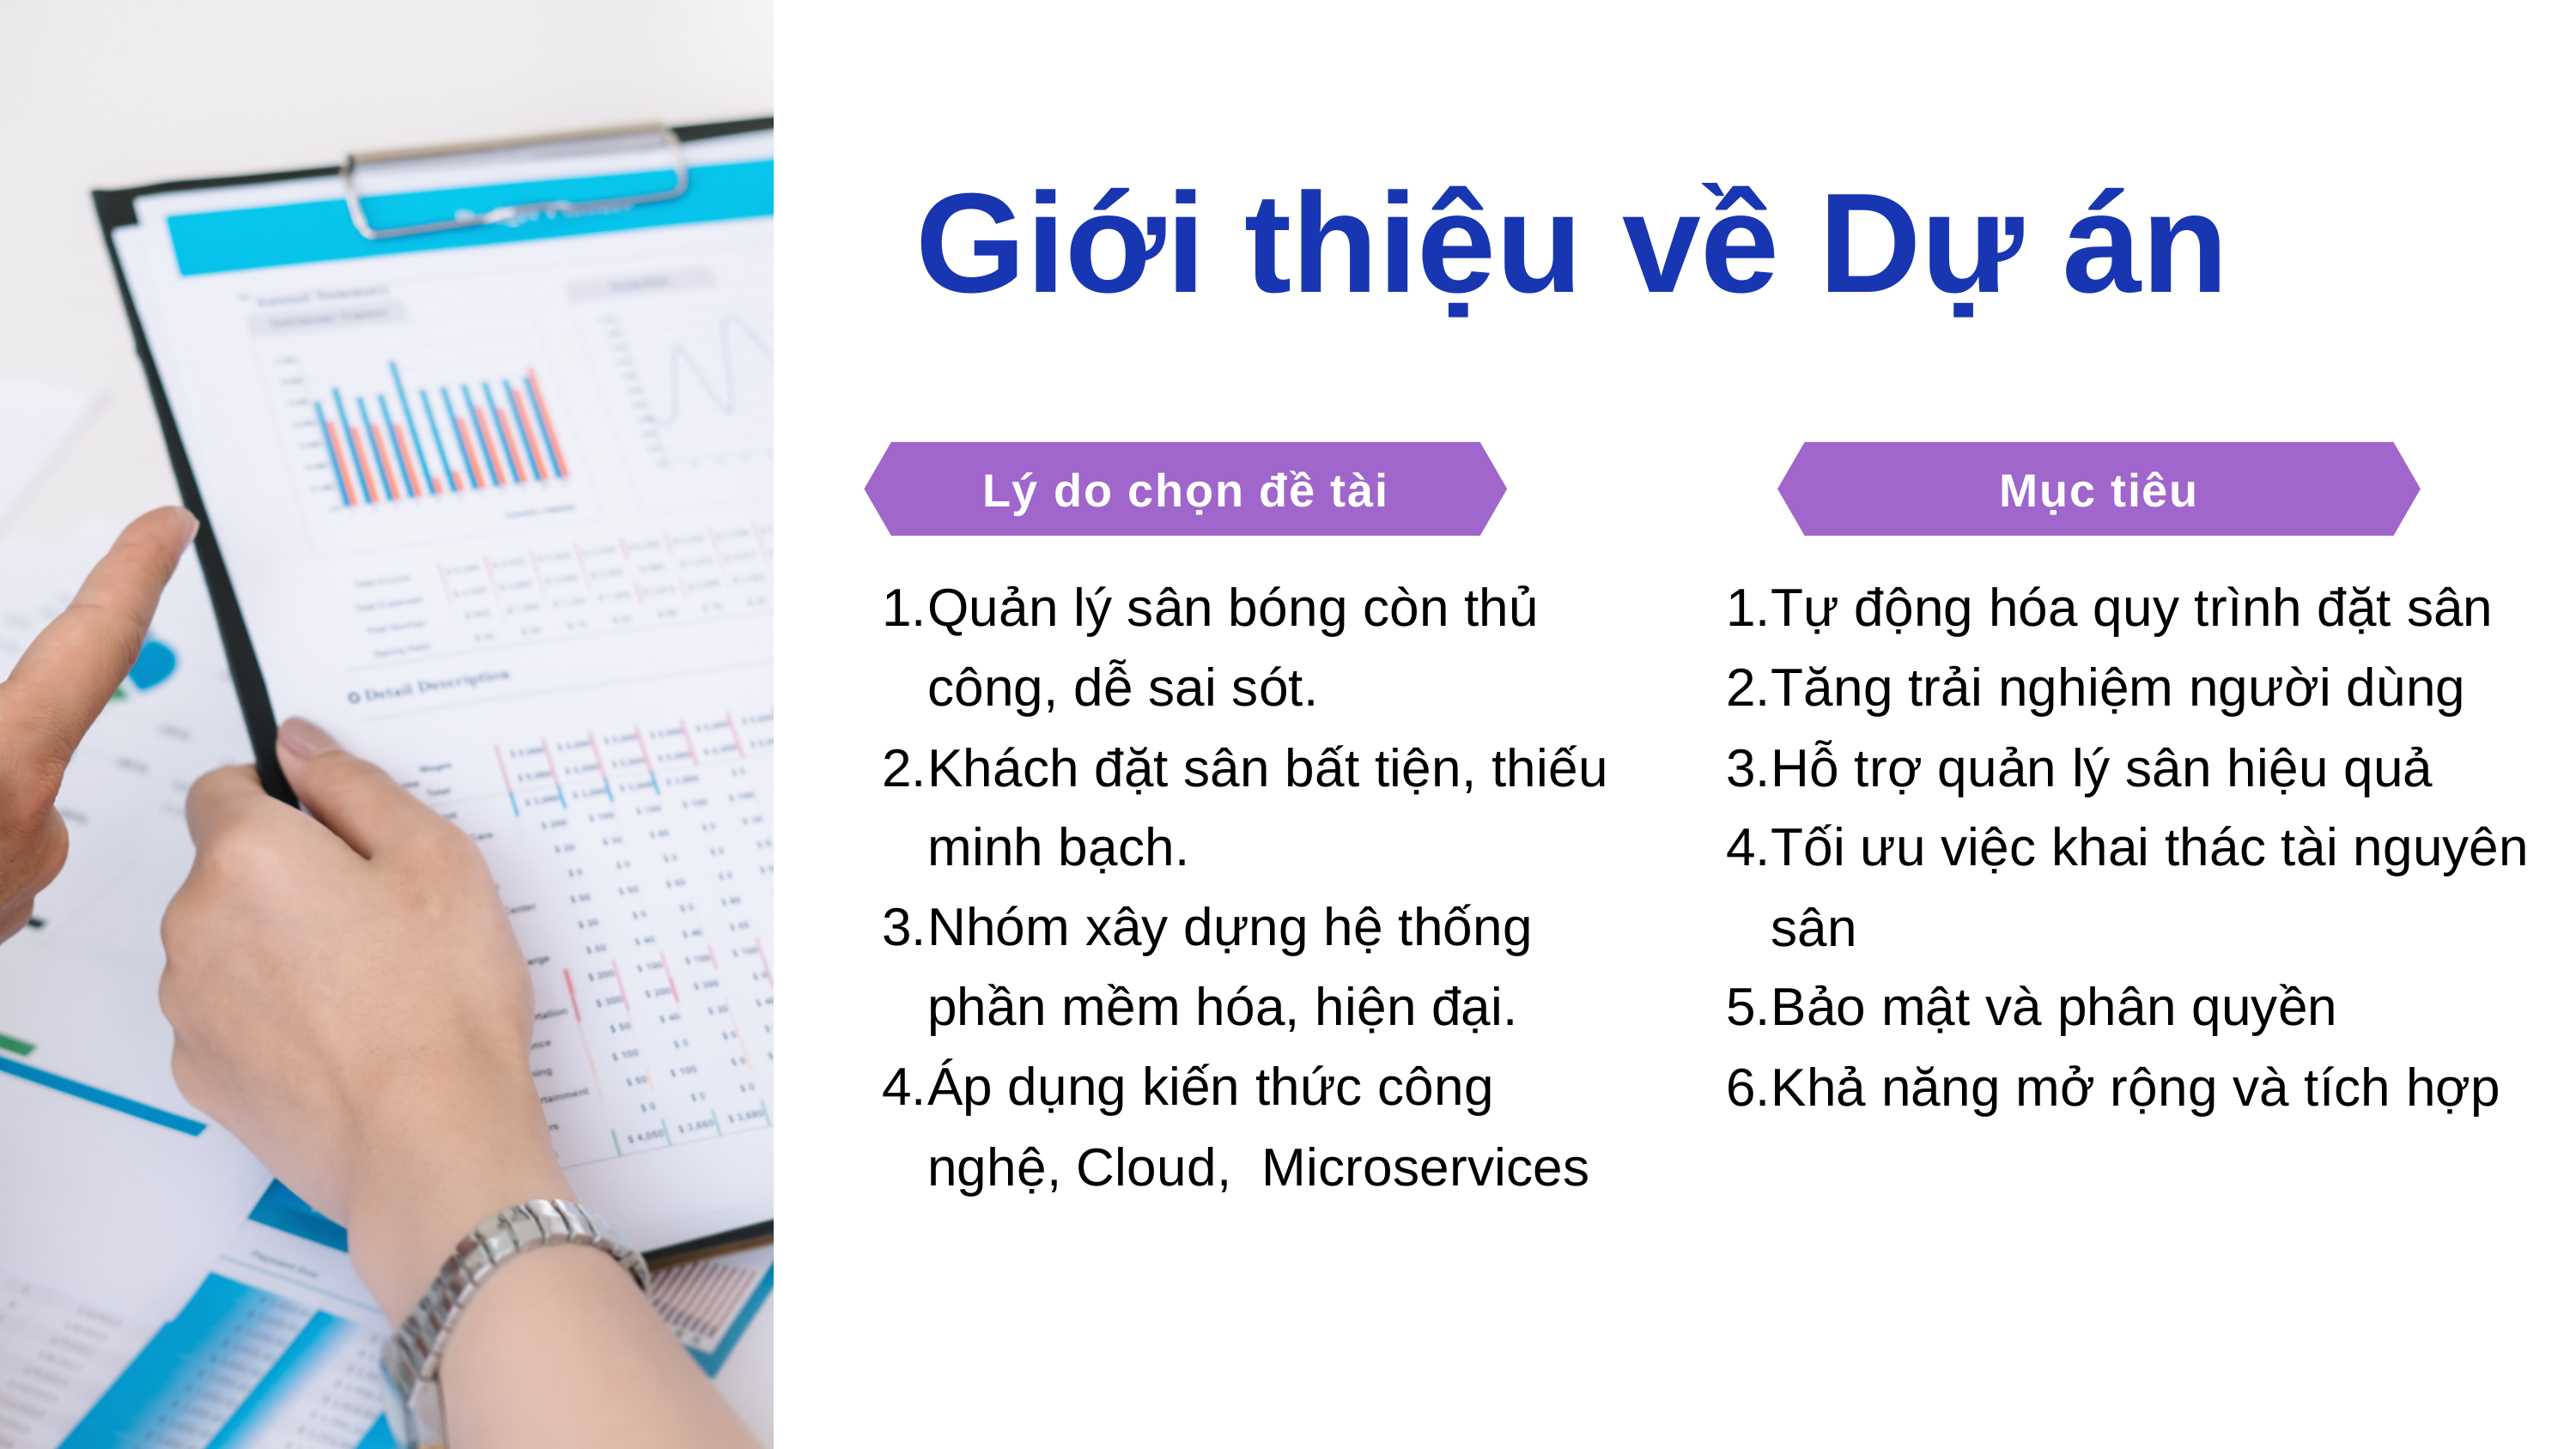

Giới thiệu về Dự án

Lý do chọn đề tài

Mục tiêu
Quản lý sân bóng còn thủ công, dễ sai sót.
Khách đặt sân bất tiện, thiếu minh bạch.
Nhóm xây dựng hệ thống phần mềm hóa, hiện đại.
Áp dụng kiến thức công nghệ, Cloud,  Microservices
Tự động hóa quy trình đặt sân
Tăng trải nghiệm người dùng
Hỗ trợ quản lý sân hiệu quả
Tối ưu việc khai thác tài nguyên sân
Bảo mật và phân quyền
Khả năng mở rộng và tích hợp